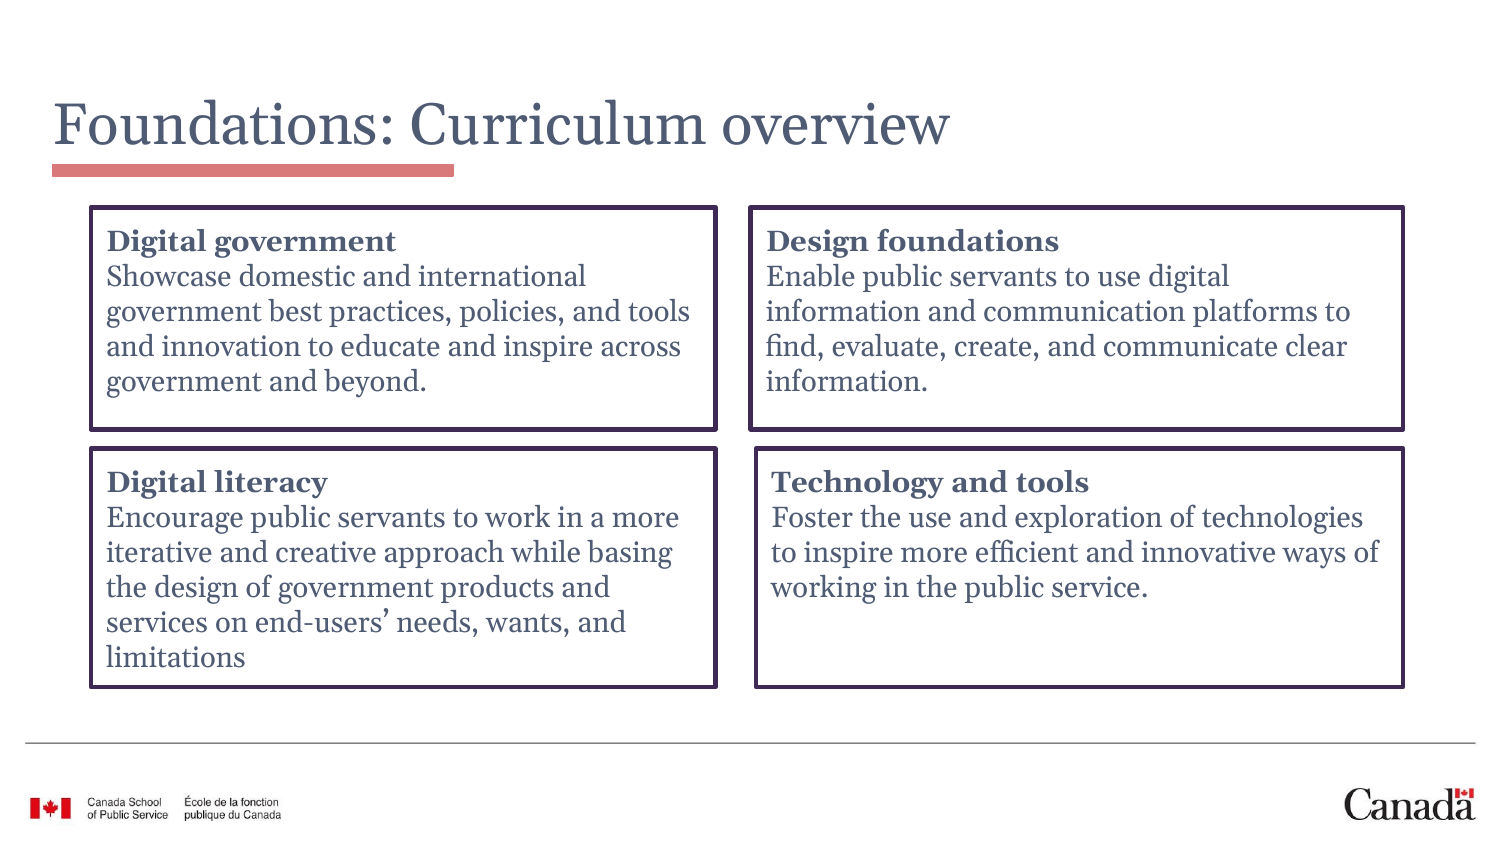

Foundations: Curriculum overview

Digital government
Showcase domestic and international government best practices, policies, and tools and innovation to educate and inspire across government and beyond.
Design foundations
Enable public servants to use digital information and communication platforms to find, evaluate, create, and communicate clear information.
Digital literacy
Encourage public servants to work in a more iterative and creative approach while basing the design of government products and services on end-users’ needs, wants, and limitations
Technology and tools
Foster the use and exploration of technologies to inspire more efficient and innovative ways of working in the public service.